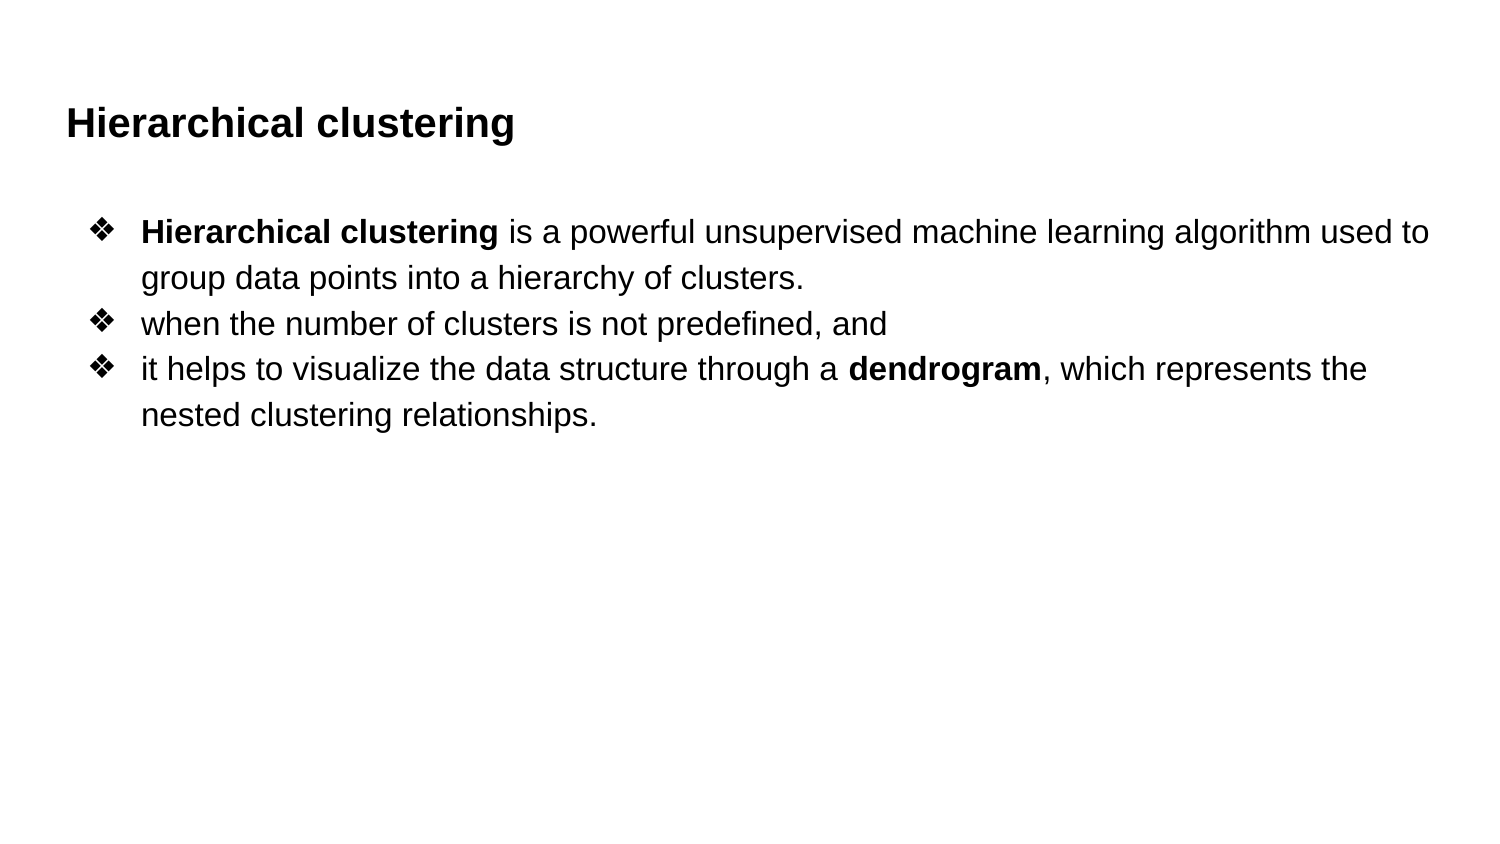

# Hierarchical clustering
Hierarchical clustering is a powerful unsupervised machine learning algorithm used to group data points into a hierarchy of clusters.
when the number of clusters is not predefined, and
it helps to visualize the data structure through a dendrogram, which represents the nested clustering relationships.